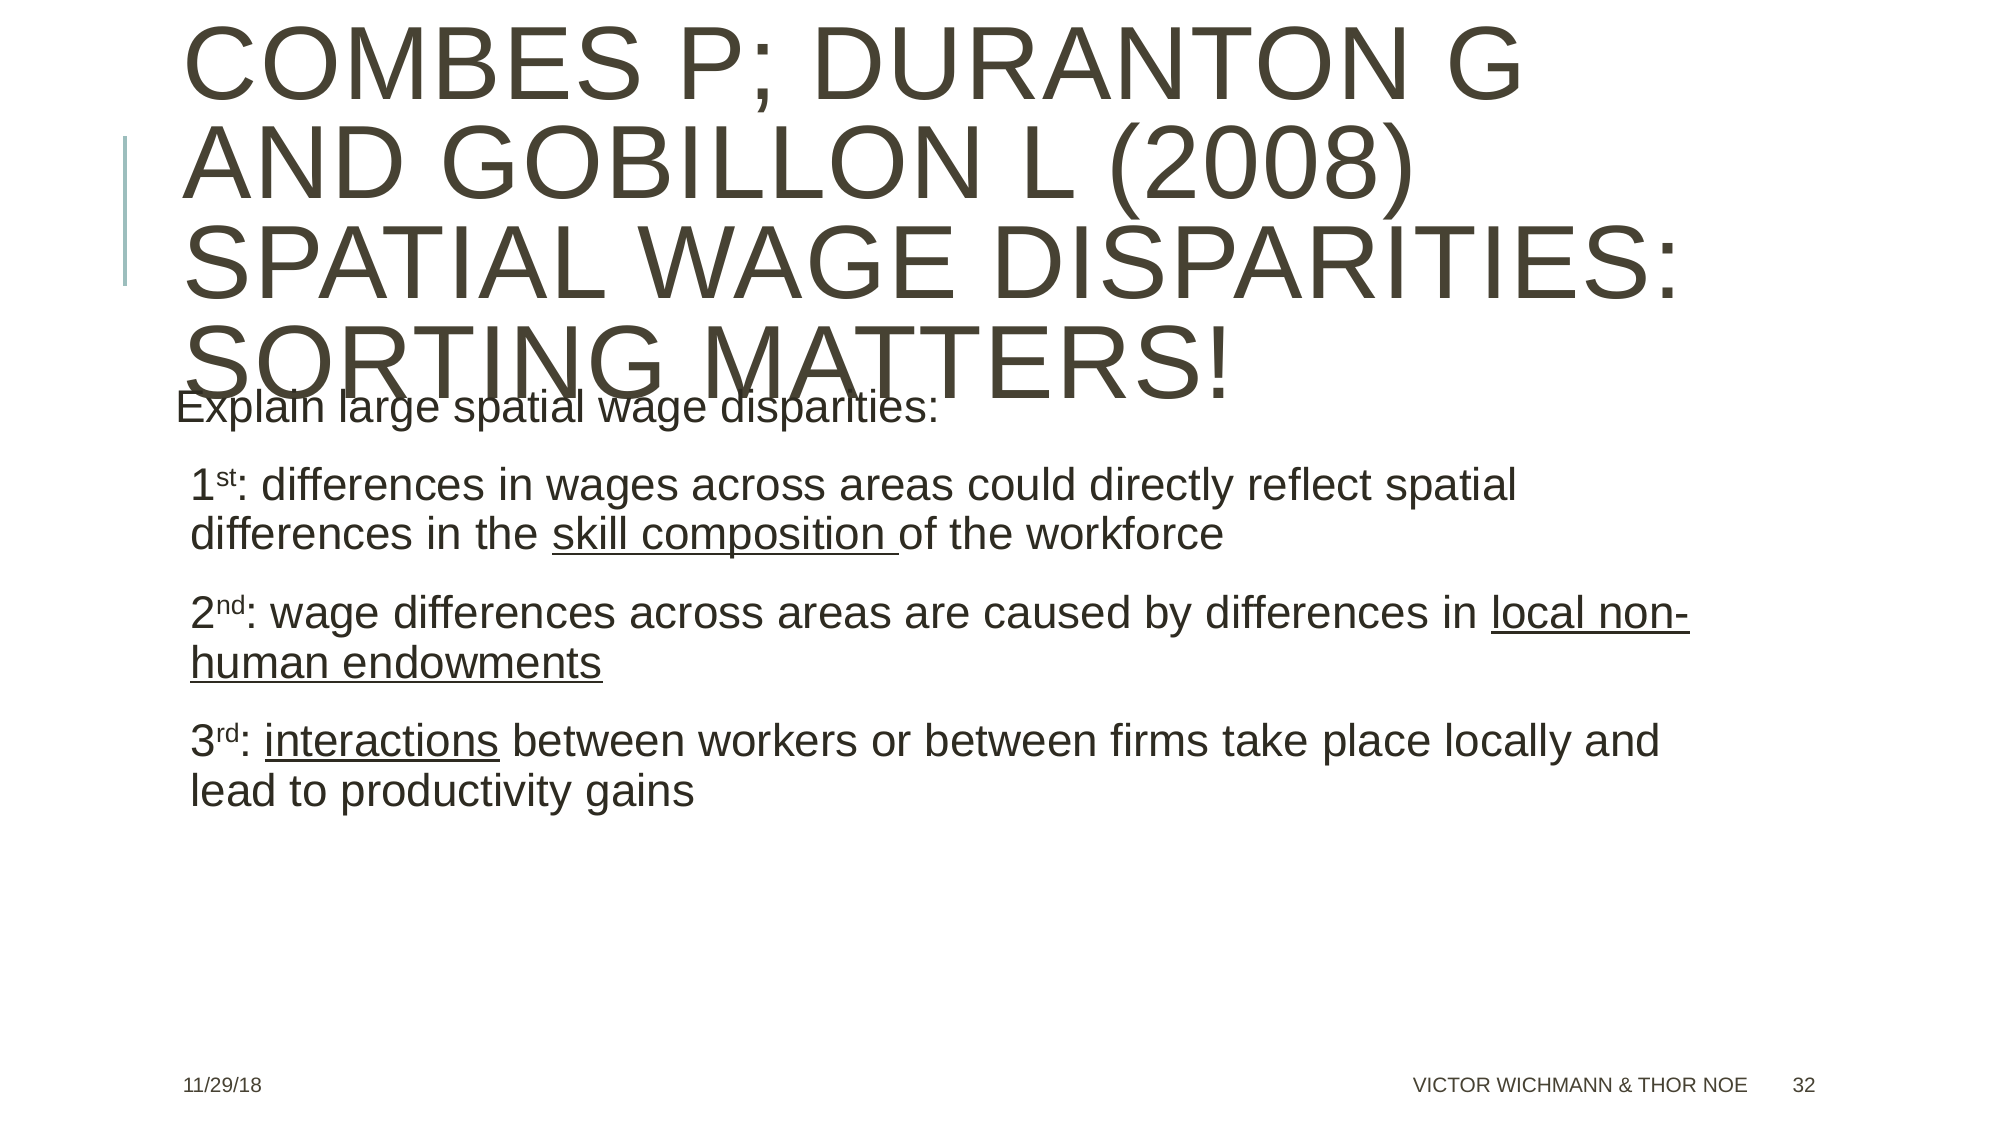

# Combes P; Duranton G and Gobillon L (2008) Spatial wage disparities: Sorting matters!
Explain large spatial wage disparities:
1st: differences in wages across areas could directly reflect spatial differences in the skill composition of the workforce
2nd: wage differences across areas are caused by differences in local non-human endowments
3rd: interactions between workers or between firms take place locally and lead to productivity gains
11/29/18
Victor Wichmann & Thor Noe
32